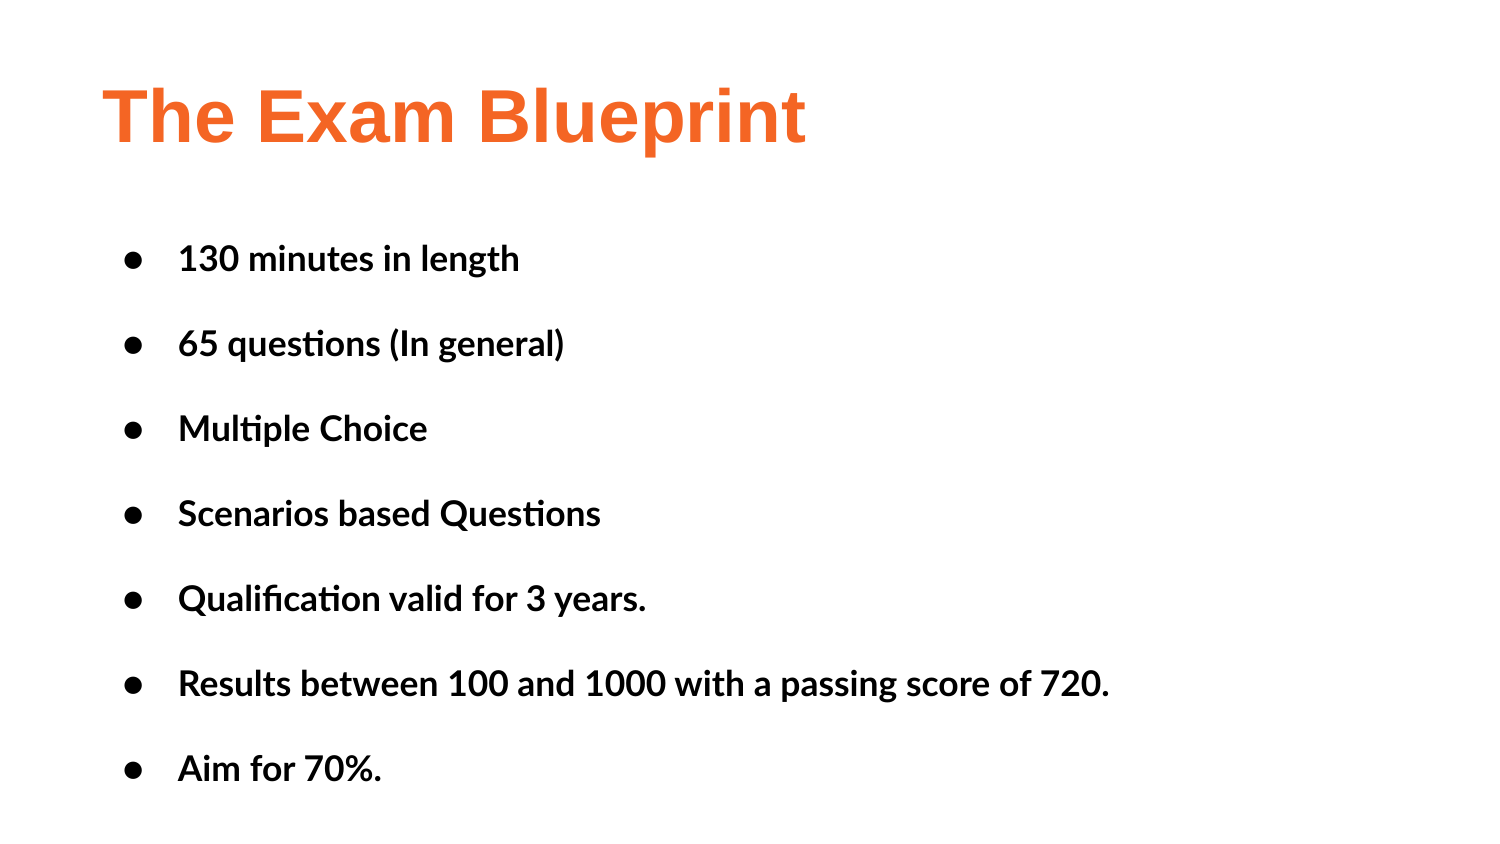

The Exam Blueprint
130 minutes in length
65 questions (In general)
Multiple Choice
Scenarios based Questions
Qualification valid for 3 years.
Results between 100 and 1000 with a passing score of 720.
Aim for 70%.